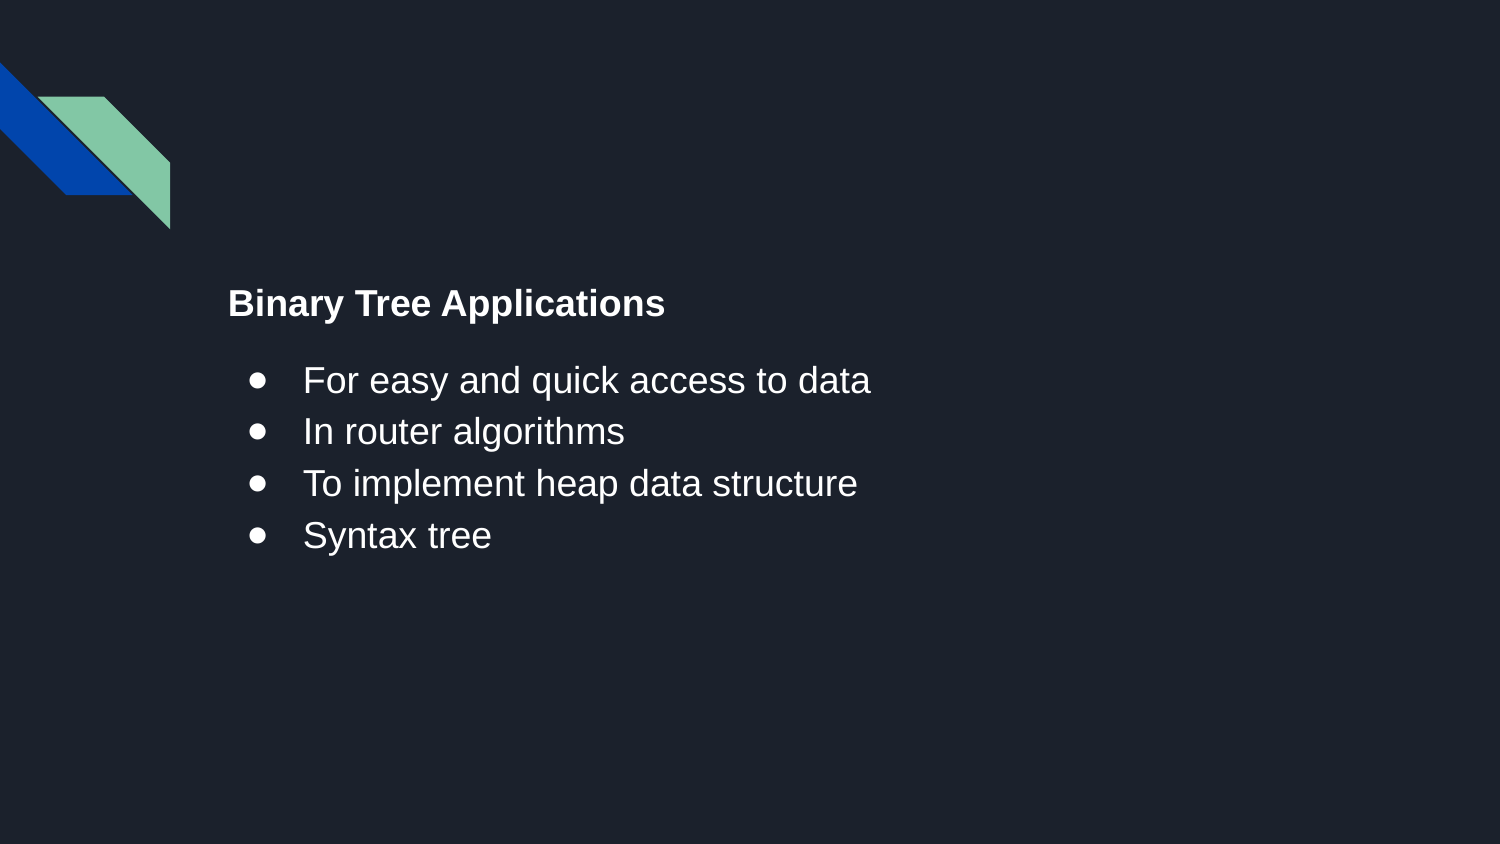

#
Binary Tree Applications
For easy and quick access to data
In router algorithms
To implement heap data structure
Syntax tree